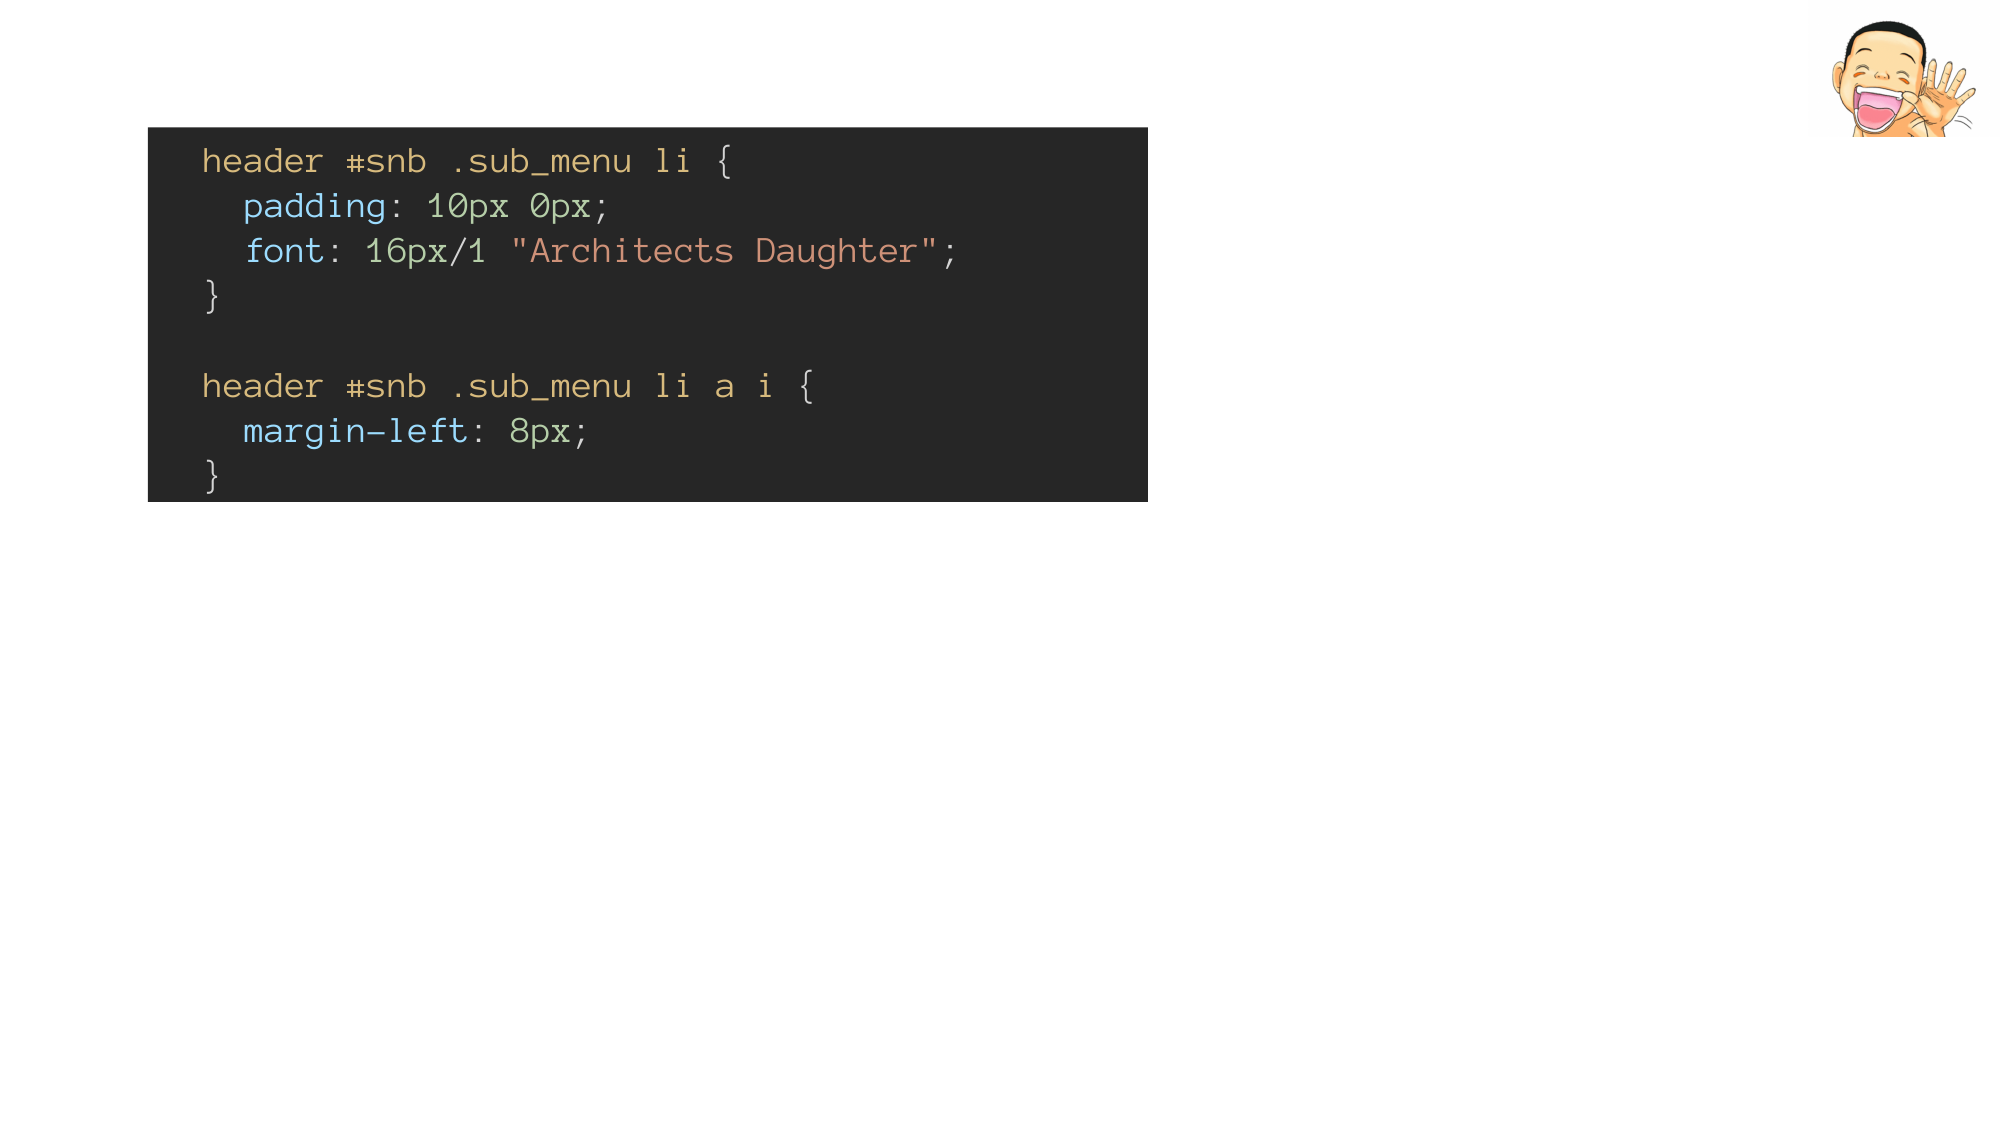

header #snb .sub_menu li {
    padding: 10px 0px;
    font: 16px/1 "Architects Daughter";
  }
  header #snb .sub_menu li a i {
    margin-left: 8px;
  }